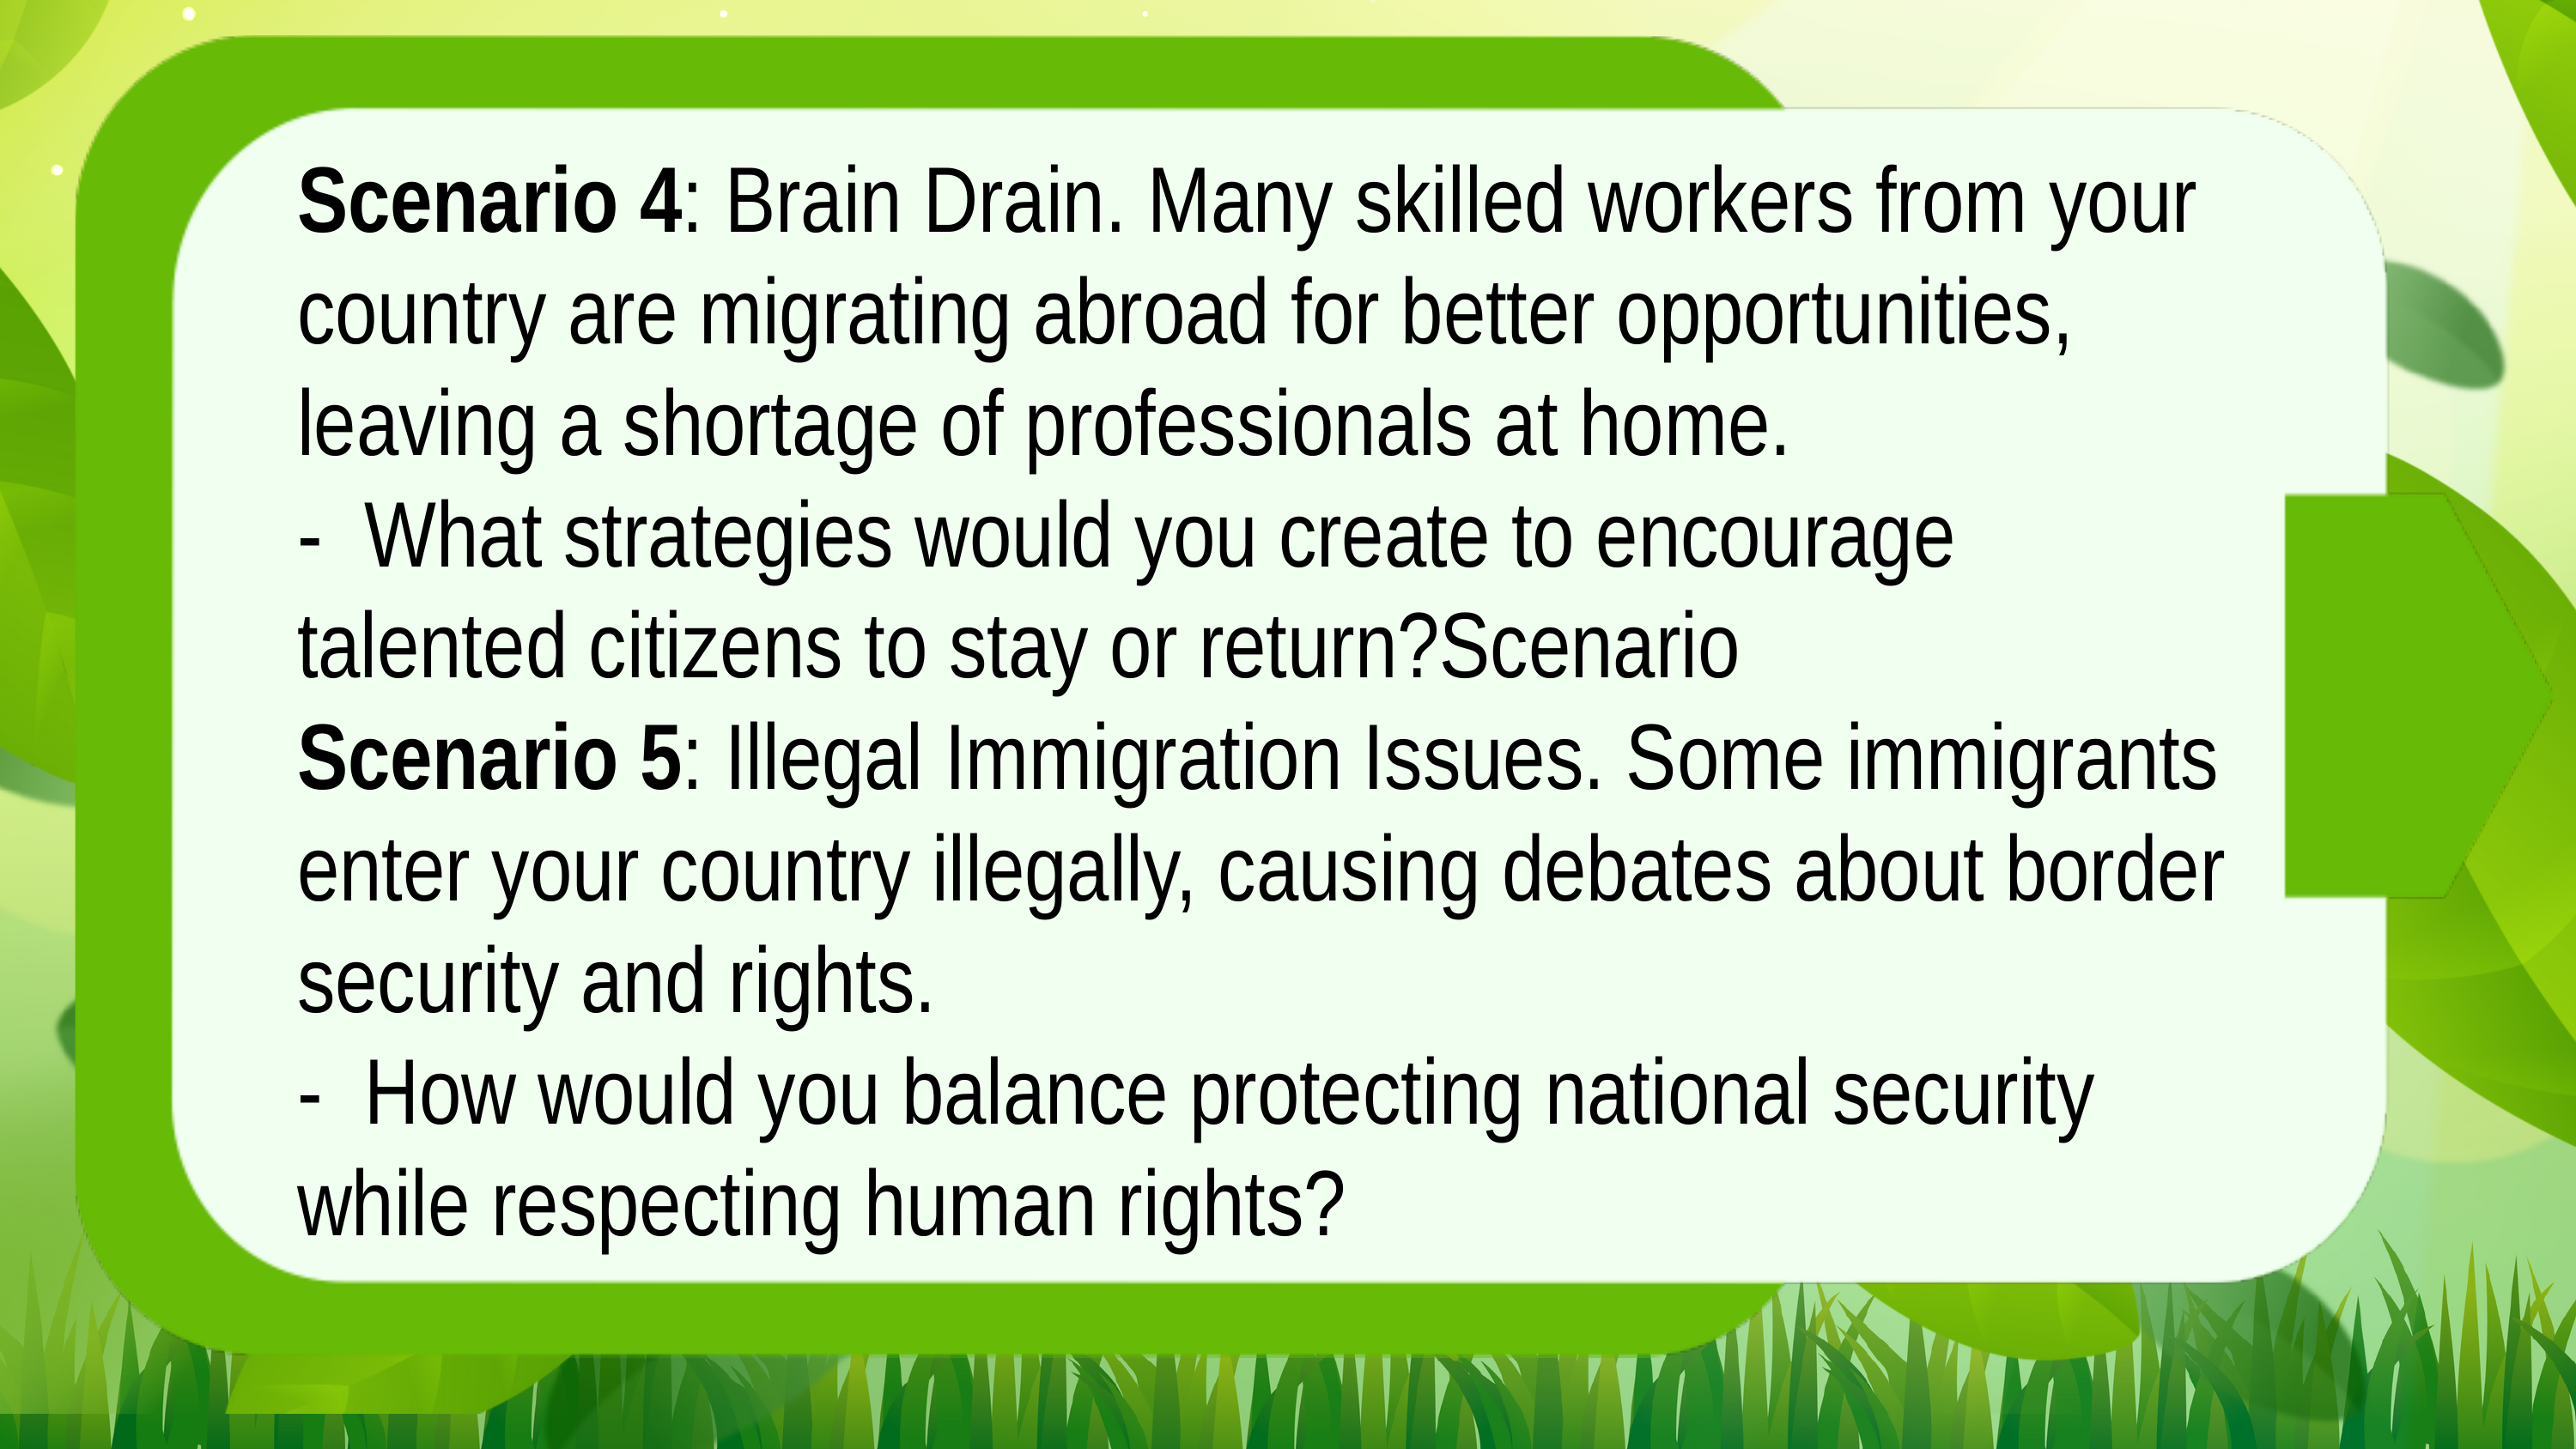

Scenario 4: Brain Drain. Many skilled workers from your country are migrating abroad for better opportunities, leaving a shortage of professionals at home.
-  What strategies would you create to encourage talented citizens to stay or return?Scenario
Scenario 5: Illegal Immigration Issues. Some immigrants enter your country illegally, causing debates about border security and rights.
-  How would you balance protecting national security while respecting human rights?